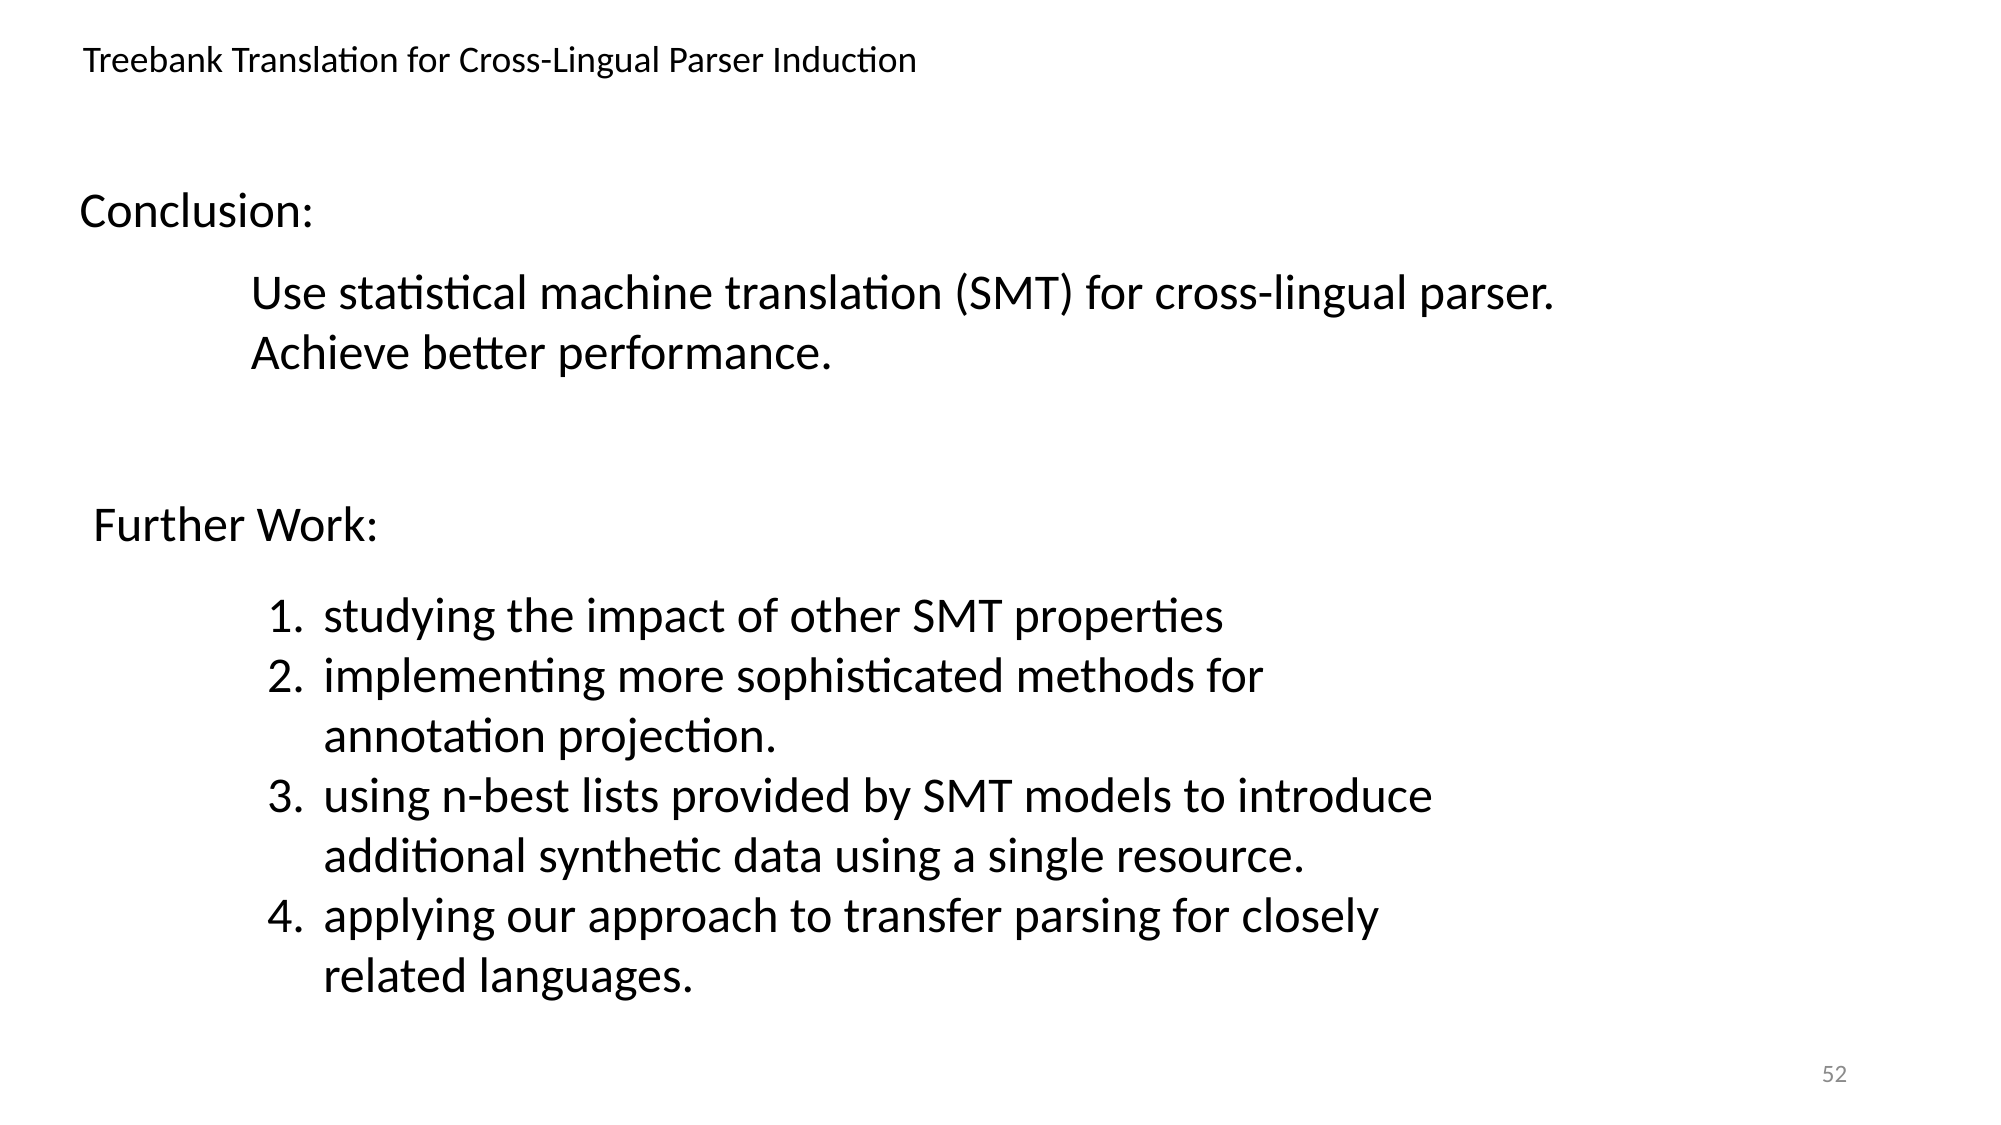

Treebank Translation for Cross-Lingual Parser Induction
Conclusion:
Use statistical machine translation (SMT) for cross-lingual parser.
Achieve better performance.
Further Work:
studying the impact of other SMT properties
implementing more sophisticated methods for annotation projection.
using n-best lists provided by SMT models to introduce additional synthetic data using a single resource.
applying our approach to transfer parsing for closely related languages.
52